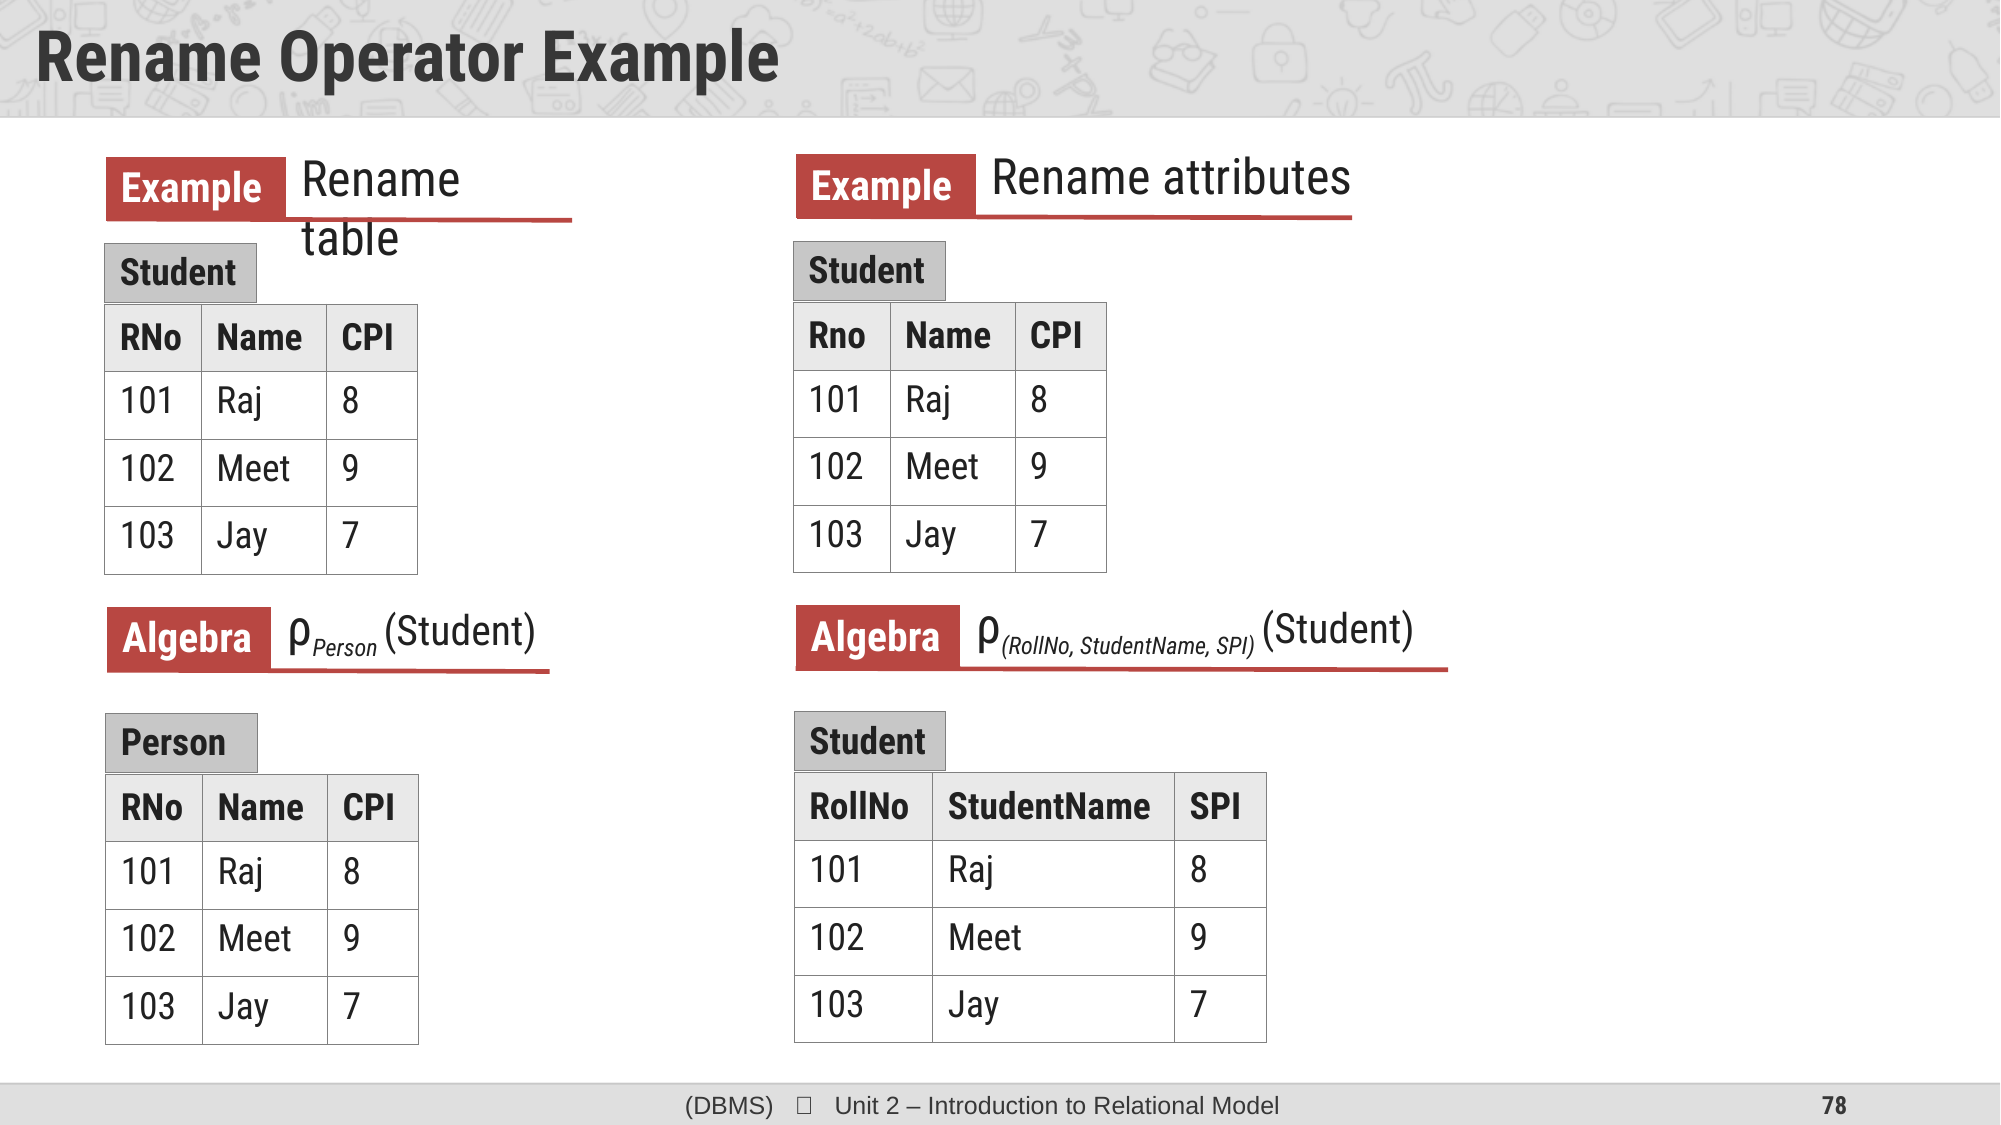

# Rename Operator Example
| Rename attributes |
| --- |

| Rename table |
| --- |
| Example |
| --- |
| Example |
| --- |
| Student |
| --- |
| Student |
| --- |
| Rno | Name | CPI |
| --- | --- | --- |
| 101 | Raj | 8 |
| 102 | Meet | 9 |
| 103 | Jay | 7 |
| RNo | Name | CPI |
| --- | --- | --- |
| 101 | Raj | 8 |
| 102 | Meet | 9 |
| 103 | Jay | 7 |
| ρ(RollNo, StudentName, SPI) (Student) |
| --- |
| ρPerson (Student) |
| --- |
| Algebra |
| --- |
| Algebra |
| --- |
| Student |
| --- |
| Person |
| --- |
| RollNo | StudentName | SPI |
| --- | --- | --- |
| 101 | Raj | 8 |
| 102 | Meet | 9 |
| 103 | Jay | 7 |
| RNo | Name | CPI |
| --- | --- | --- |
| 101 | Raj | 8 |
| 102 | Meet | 9 |
| 103 | Jay | 7 |